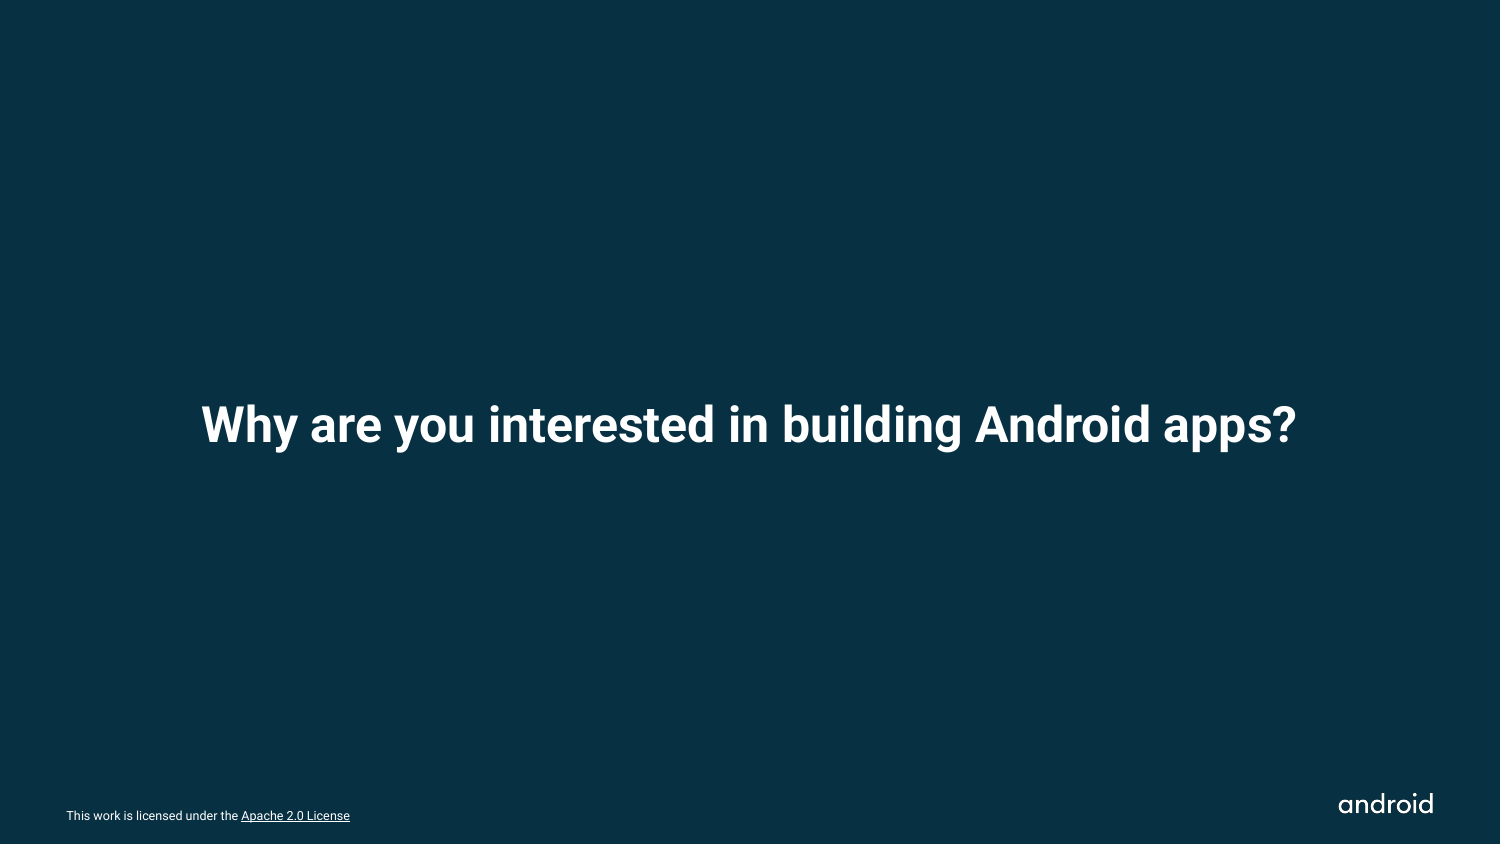

# Why are you interested in building Android apps?